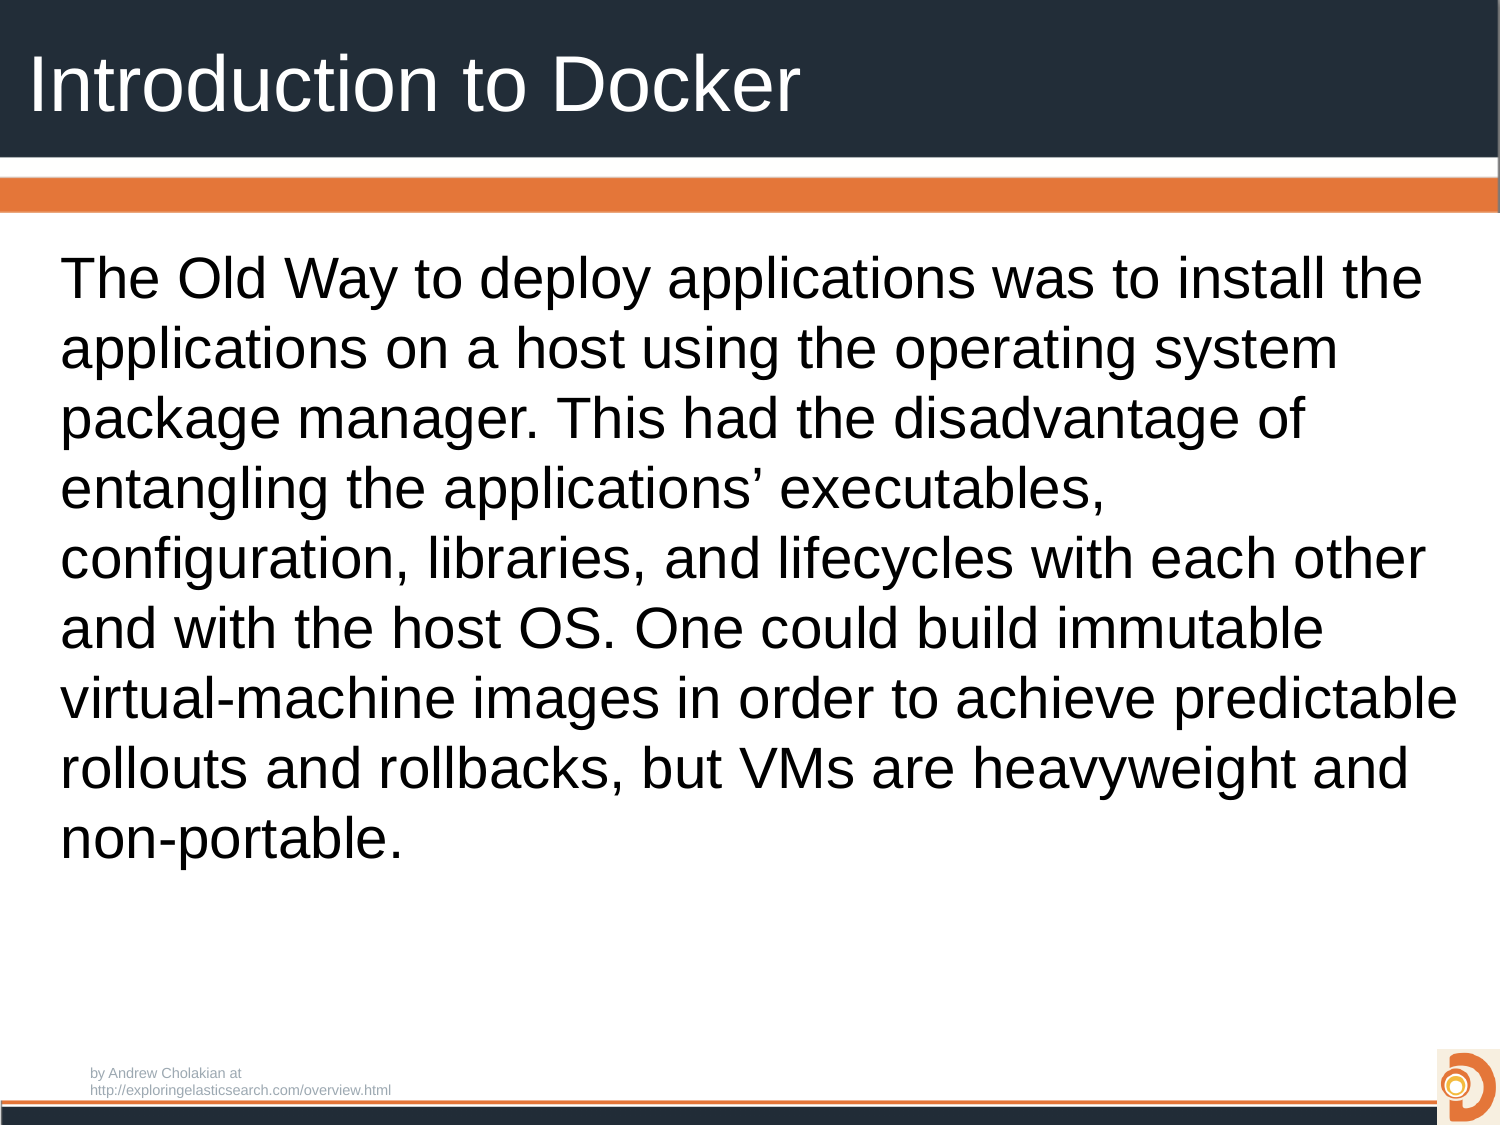

# Introduction to Docker
The Old Way to deploy applications was to install the applications on a host using the operating system package manager. This had the disadvantage of entangling the applications’ executables, configuration, libraries, and lifecycles with each other and with the host OS. One could build immutable virtual-machine images in order to achieve predictable rollouts and rollbacks, but VMs are heavyweight and non-portable.
by Andrew Cholakian at http://exploringelasticsearch.com/overview.html